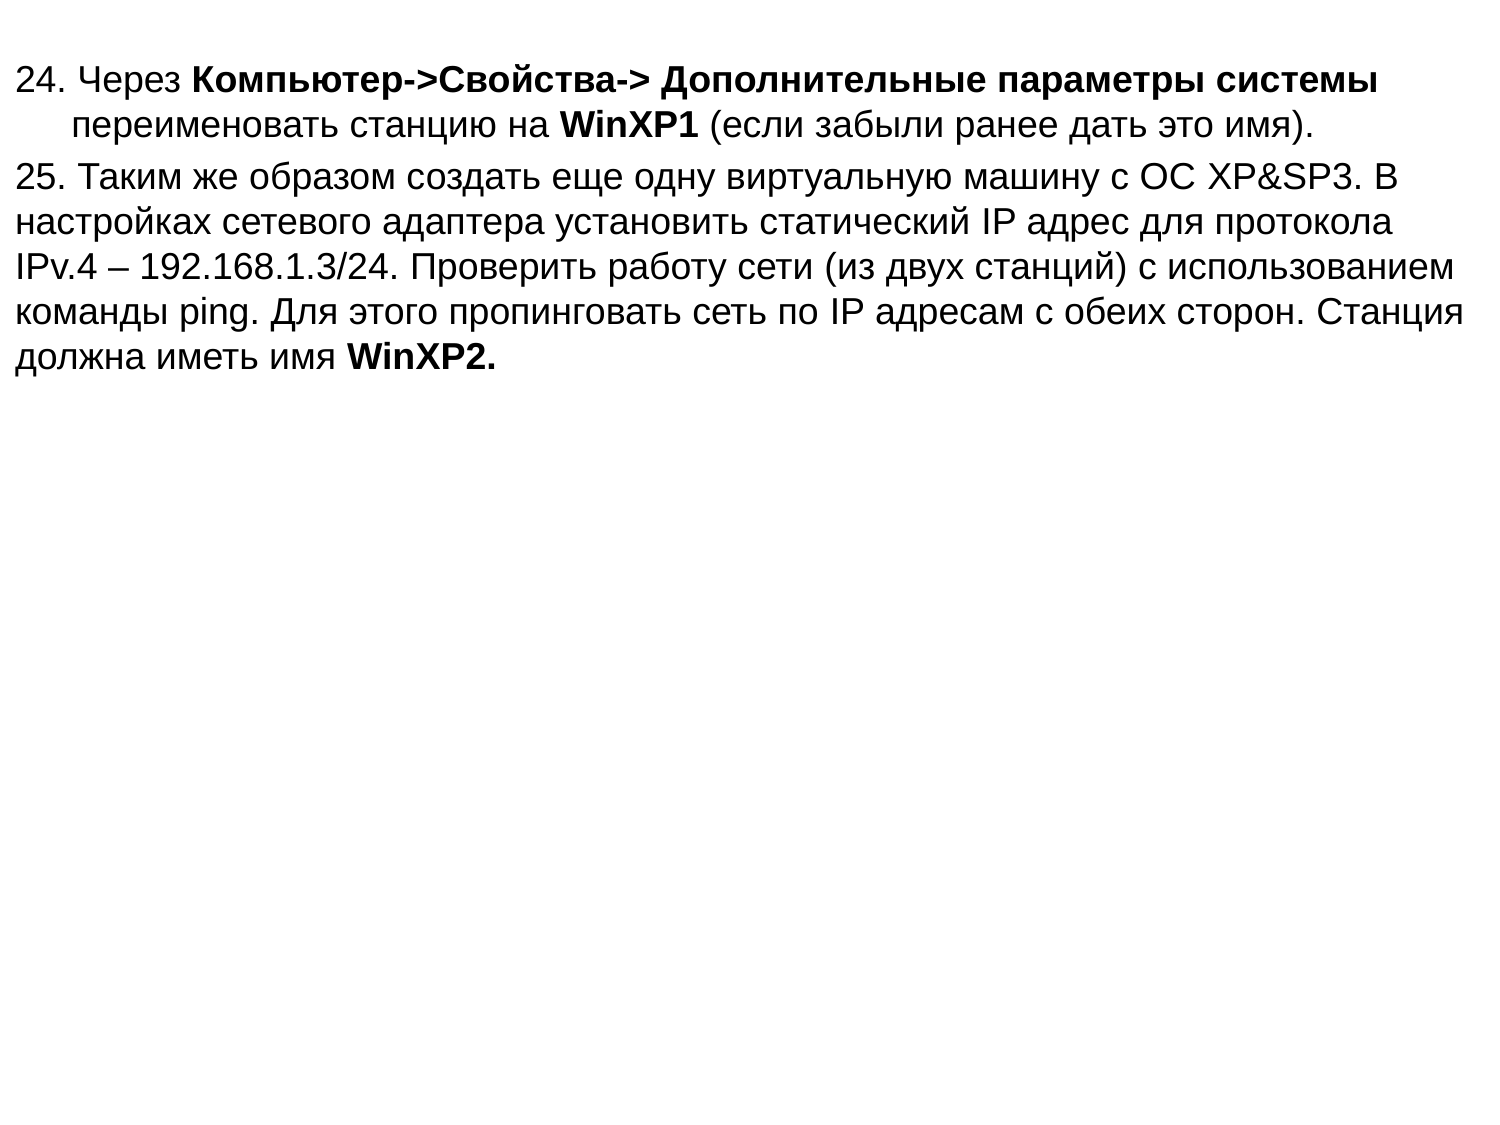

# 24. Через Компьютер->Свойства-> Дополнительные параметры системы переименовать станцию на WinXP1 (если забыли ранее дать это имя).
25. Таким же образом создать еще одну виртуальную машину с ОС XP&SP3. В настройках сетевого адаптера установить статический IP адрес для протокола IPv.4 – 192.168.1.3/24. Проверить работу сети (из двух станций) с использованием команды ping. Для этого пропинговать сеть по IP адресам с обеих сторон. Станция должна иметь имя WinXP2.